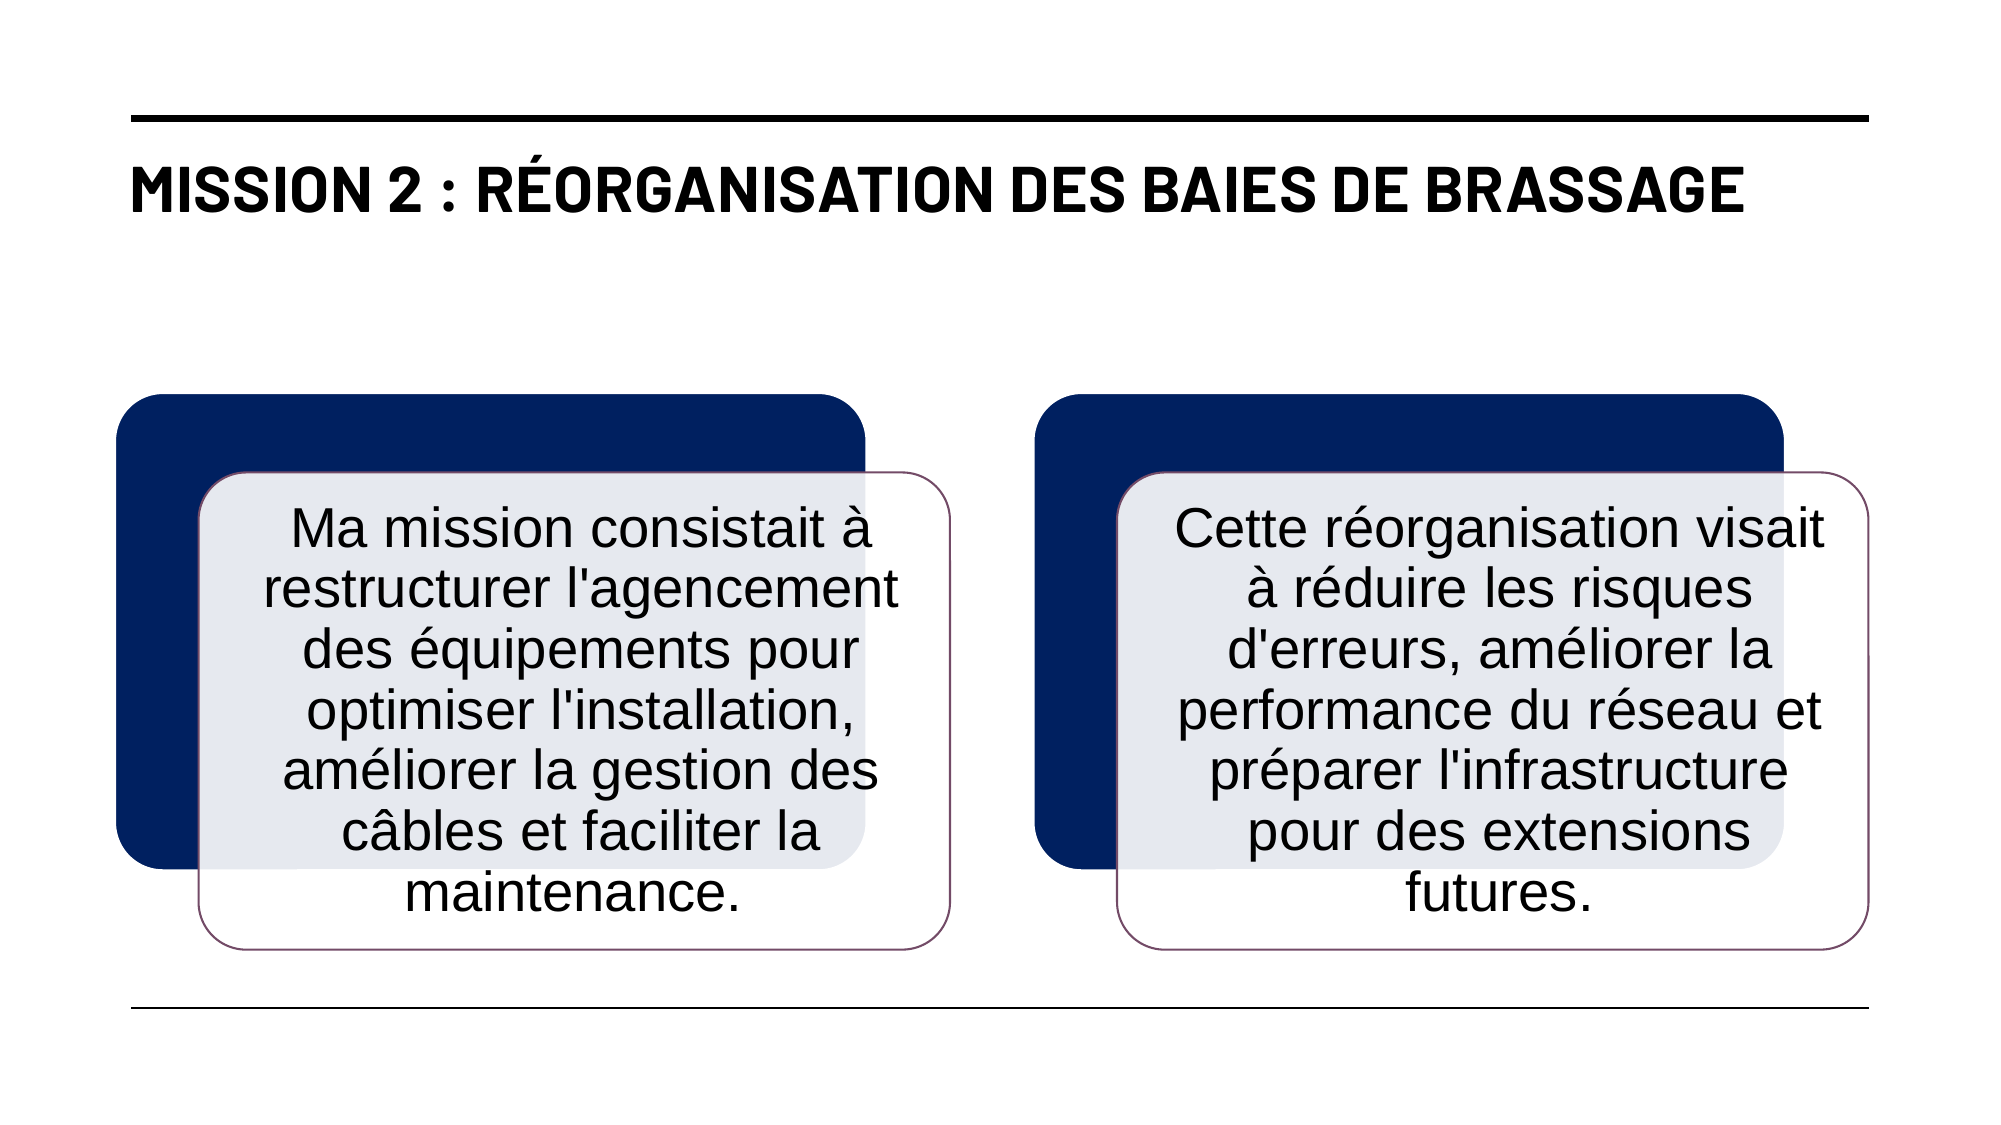

# Mission 2 : Réorganisation des baies de brassage
Ma mission consistait à restructurer l'agencement des équipements pour optimiser l'installation, améliorer la gestion des câbles et faciliter la maintenance.
Cette réorganisation visait à réduire les risques d'erreurs, améliorer la performance du réseau et préparer l'infrastructure pour des extensions futures.